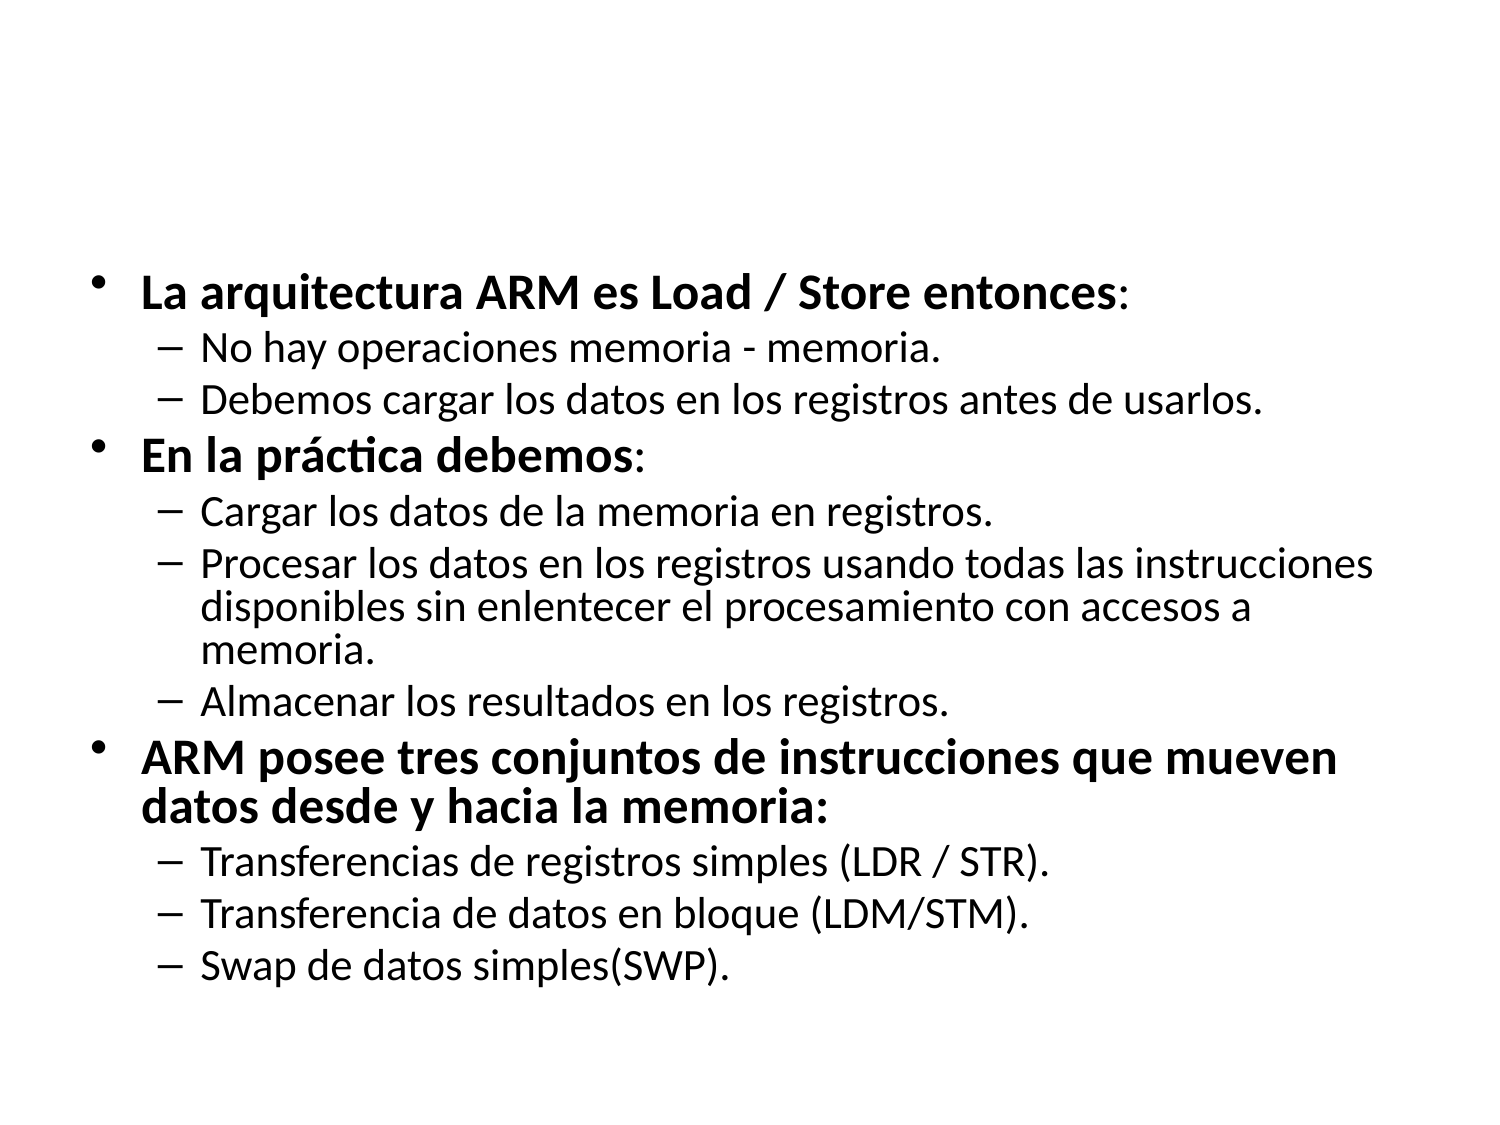

#
La arquitectura ARM es Load / Store entonces:
No hay operaciones memoria - memoria.
Debemos cargar los datos en los registros antes de usarlos.
En la práctica debemos:
Cargar los datos de la memoria en registros.
Procesar los datos en los registros usando todas las instrucciones disponibles sin enlentecer el procesamiento con accesos a memoria.
Almacenar los resultados en los registros.
ARM posee tres conjuntos de instrucciones que mueven datos desde y hacia la memoria:
Transferencias de registros simples (LDR / STR).
Transferencia de datos en bloque (LDM/STM).
Swap de datos simples(SWP).